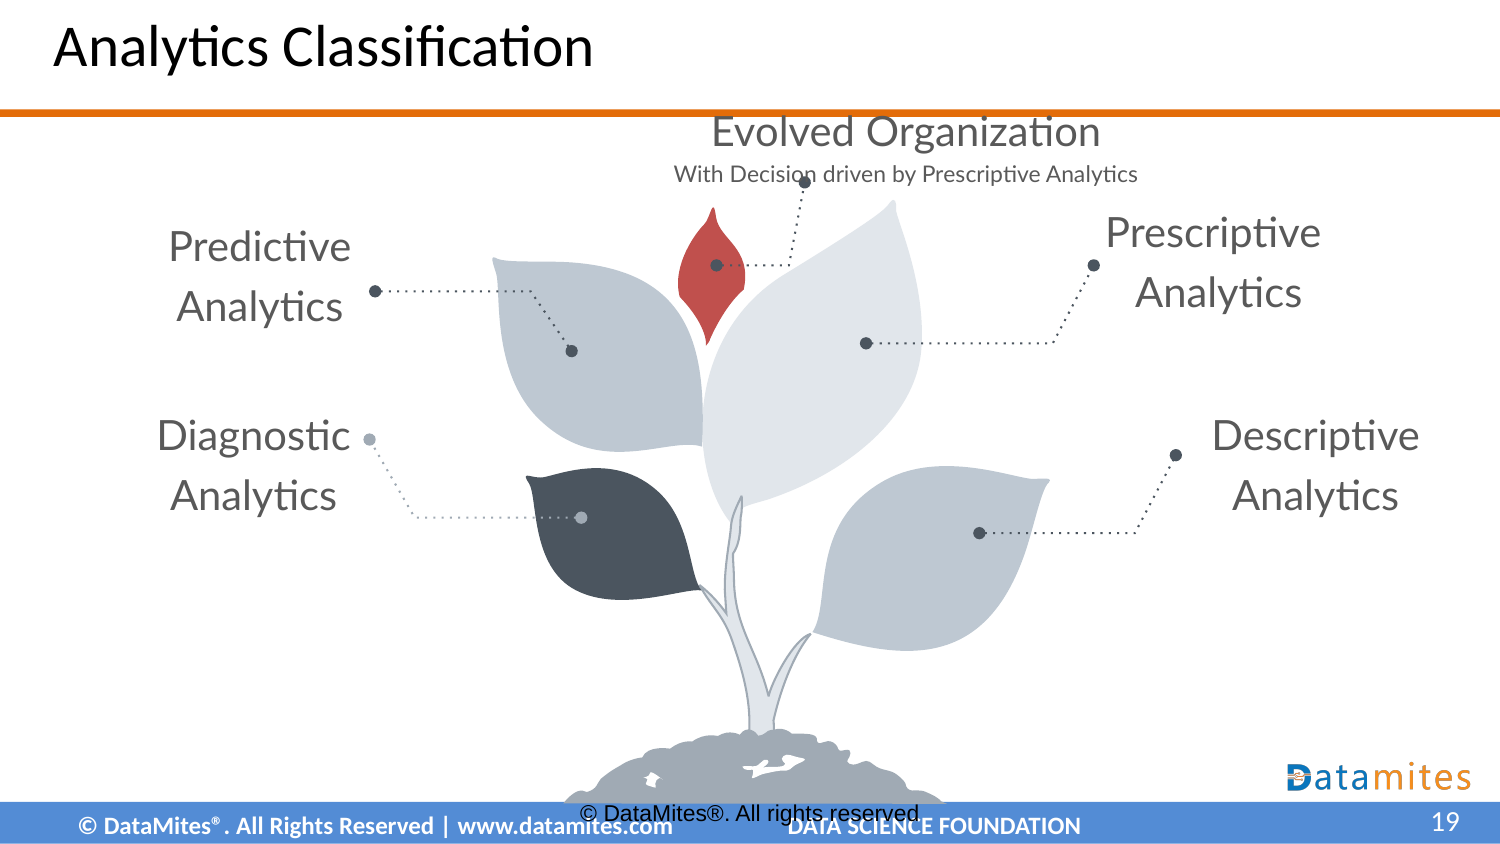

# Analytics Classification
Evolved Organization
With Decision driven by Prescriptive Analytics

Predictive Analytics
Prescriptive
Analytics

Diagnostic Analytics
Descriptive Analytics

19

© DataMites®. All rights reserved
19